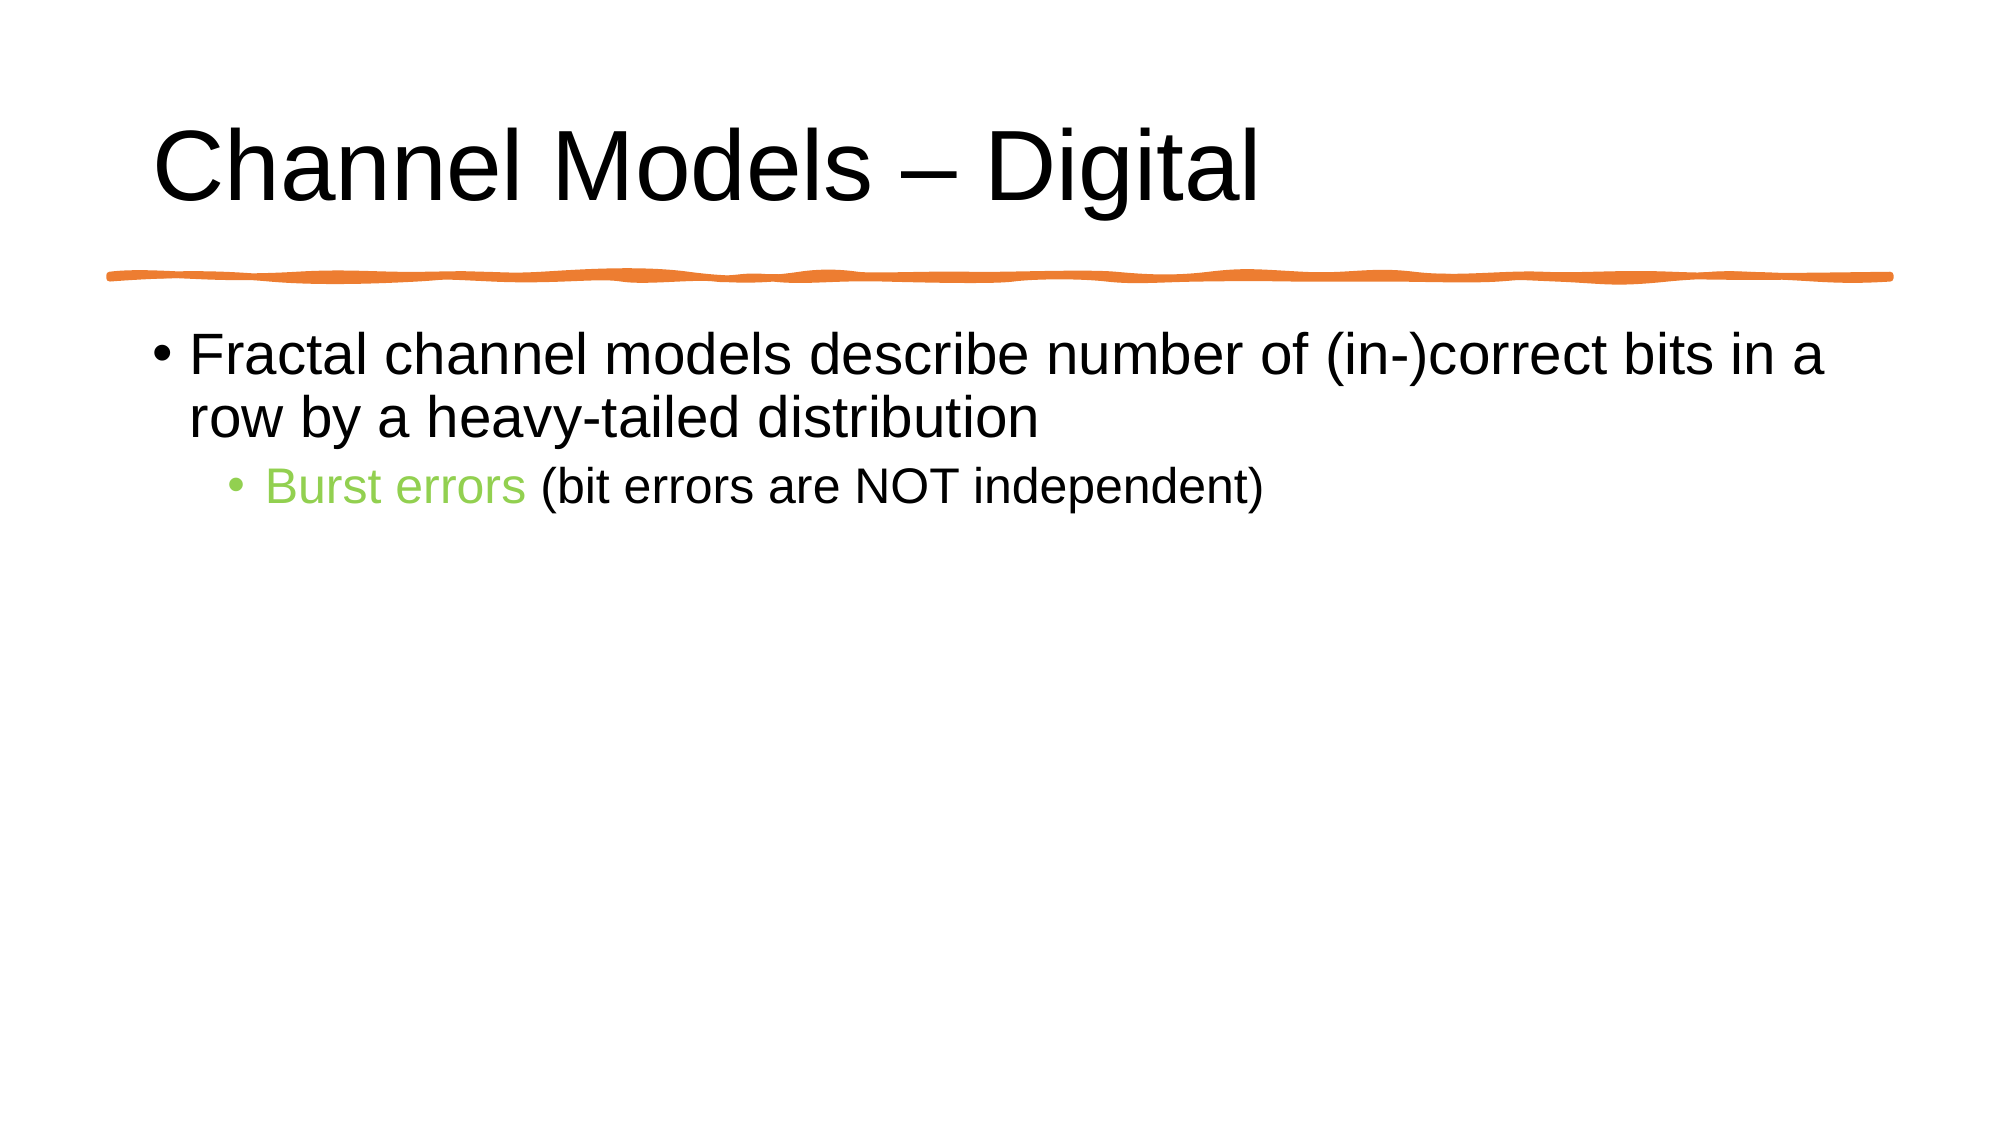

# Channel Models – Digital

Fractal channel models describe number of (in-)correct bits in a row by a heavy-tailed distribution
Burst errors (bit errors are NOT independent)

Dr. Sami S. AI-Wakeel